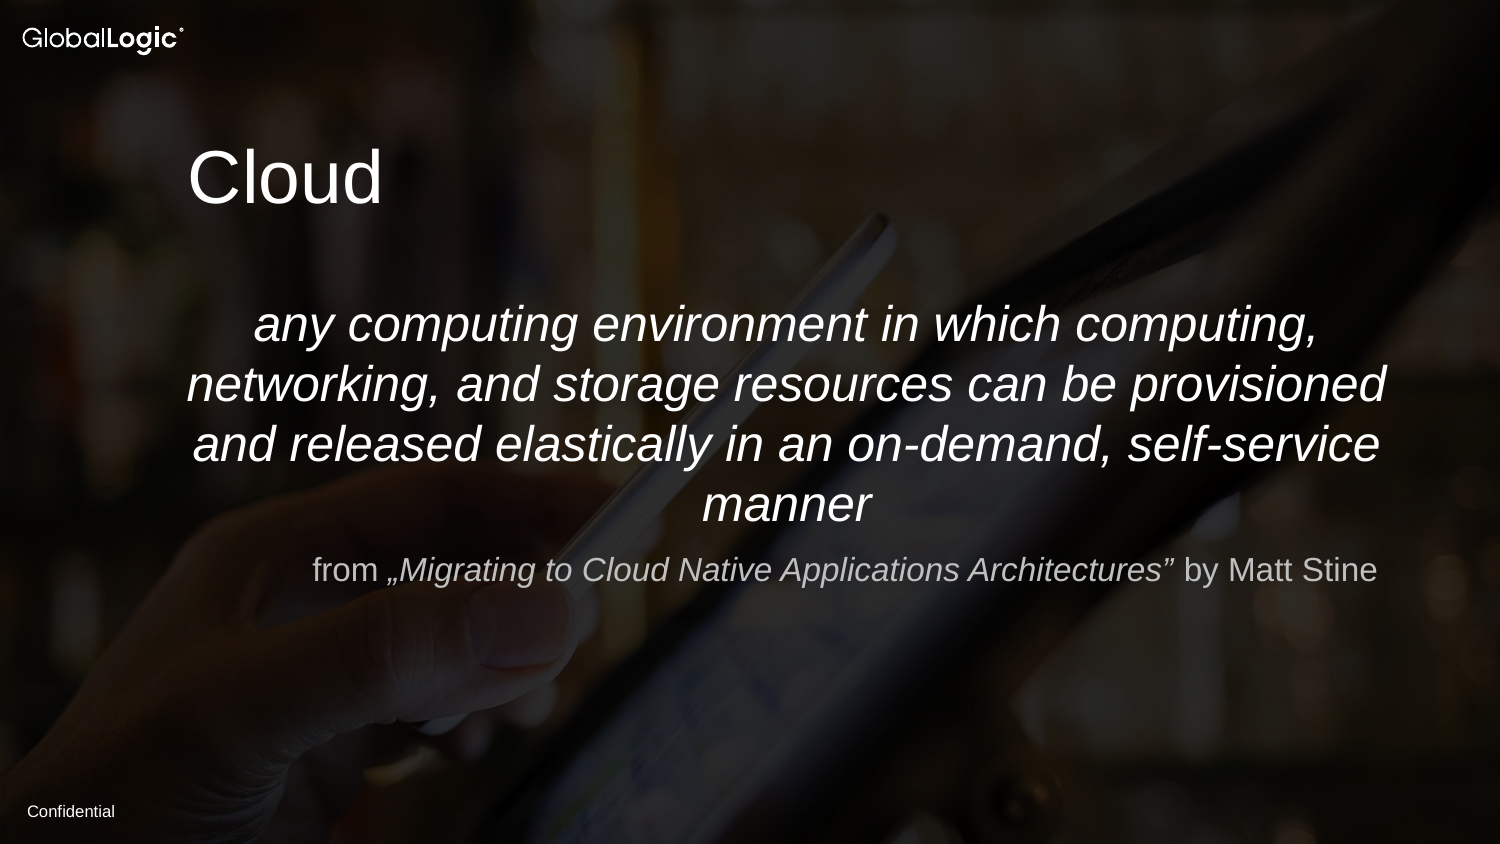

Cloud
any computing environment in which computing, networking, and storage resources can be provisioned and released elastically in an on-demand, self-service manner
from „Migrating to Cloud Native Applications Architectures” by Matt Stine